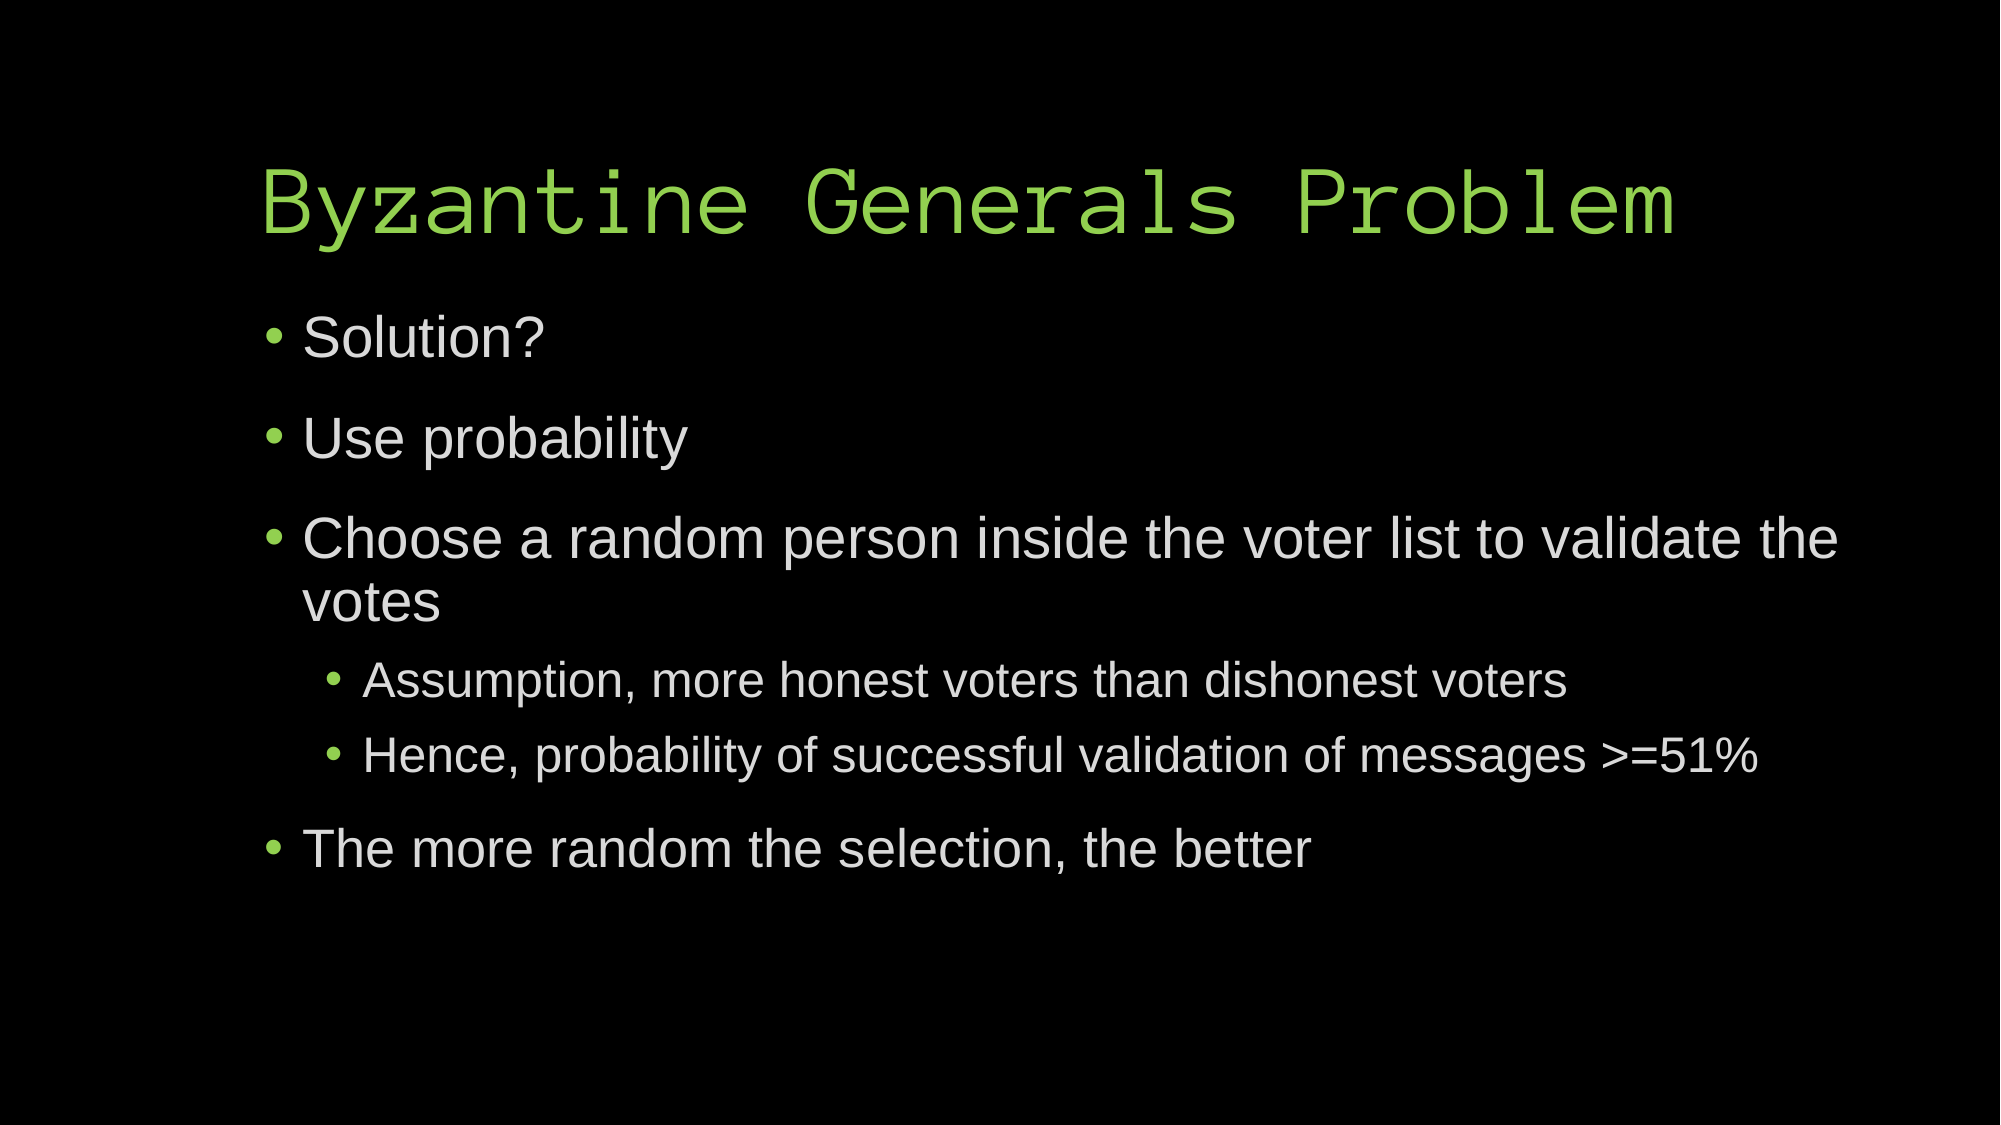

# Byzantine Generals Problem
Solution?
Use probability
Choose a random person inside the voter list to validate the votes
Assumption, more honest voters than dishonest voters
Hence, probability of successful validation of messages >=51%
The more random the selection, the better